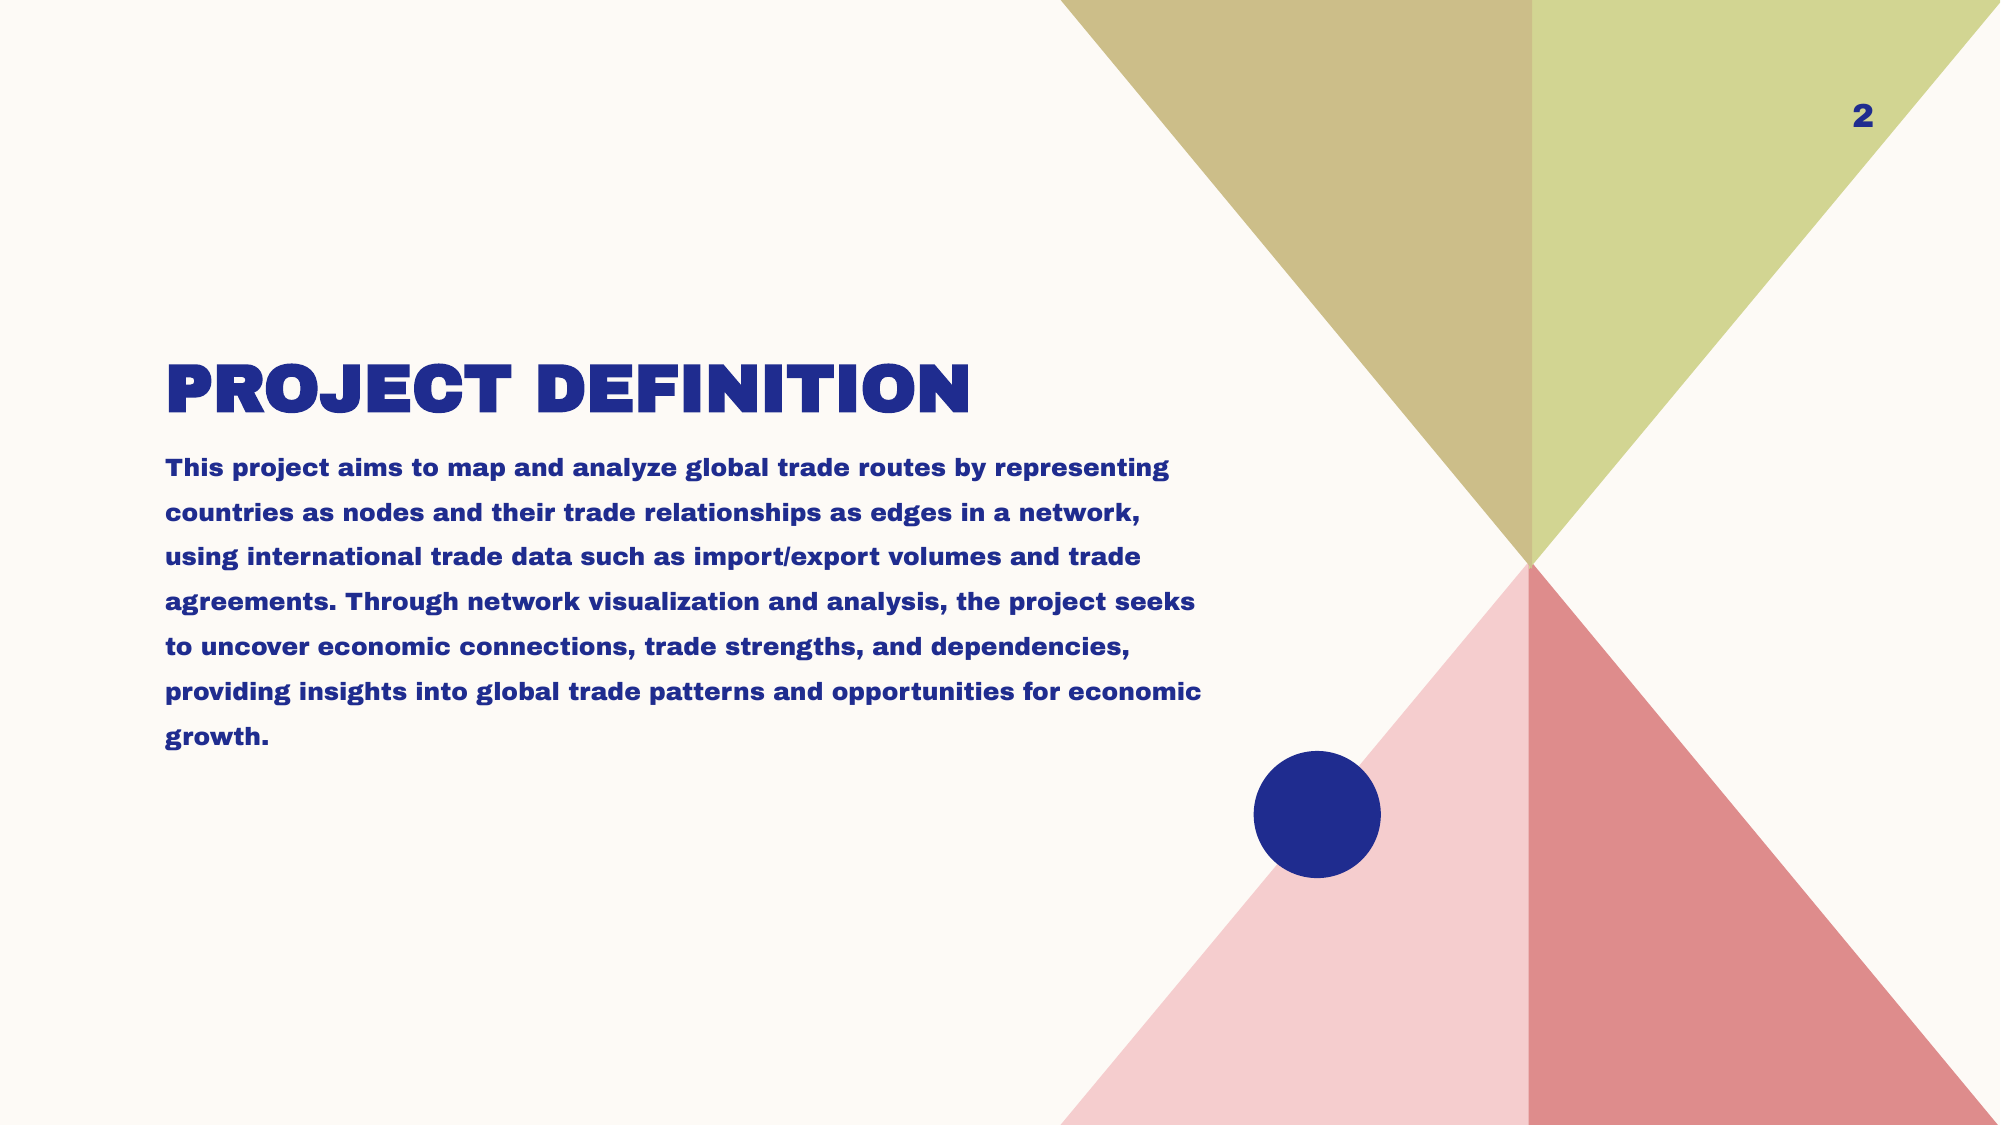

2
# Project definition
This project aims to map and analyze global trade routes by representing countries as nodes and their trade relationships as edges in a network, using international trade data such as import/export volumes and trade agreements. Through network visualization and analysis, the project seeks to uncover economic connections, trade strengths, and dependencies, providing insights into global trade patterns and opportunities for economic growth.